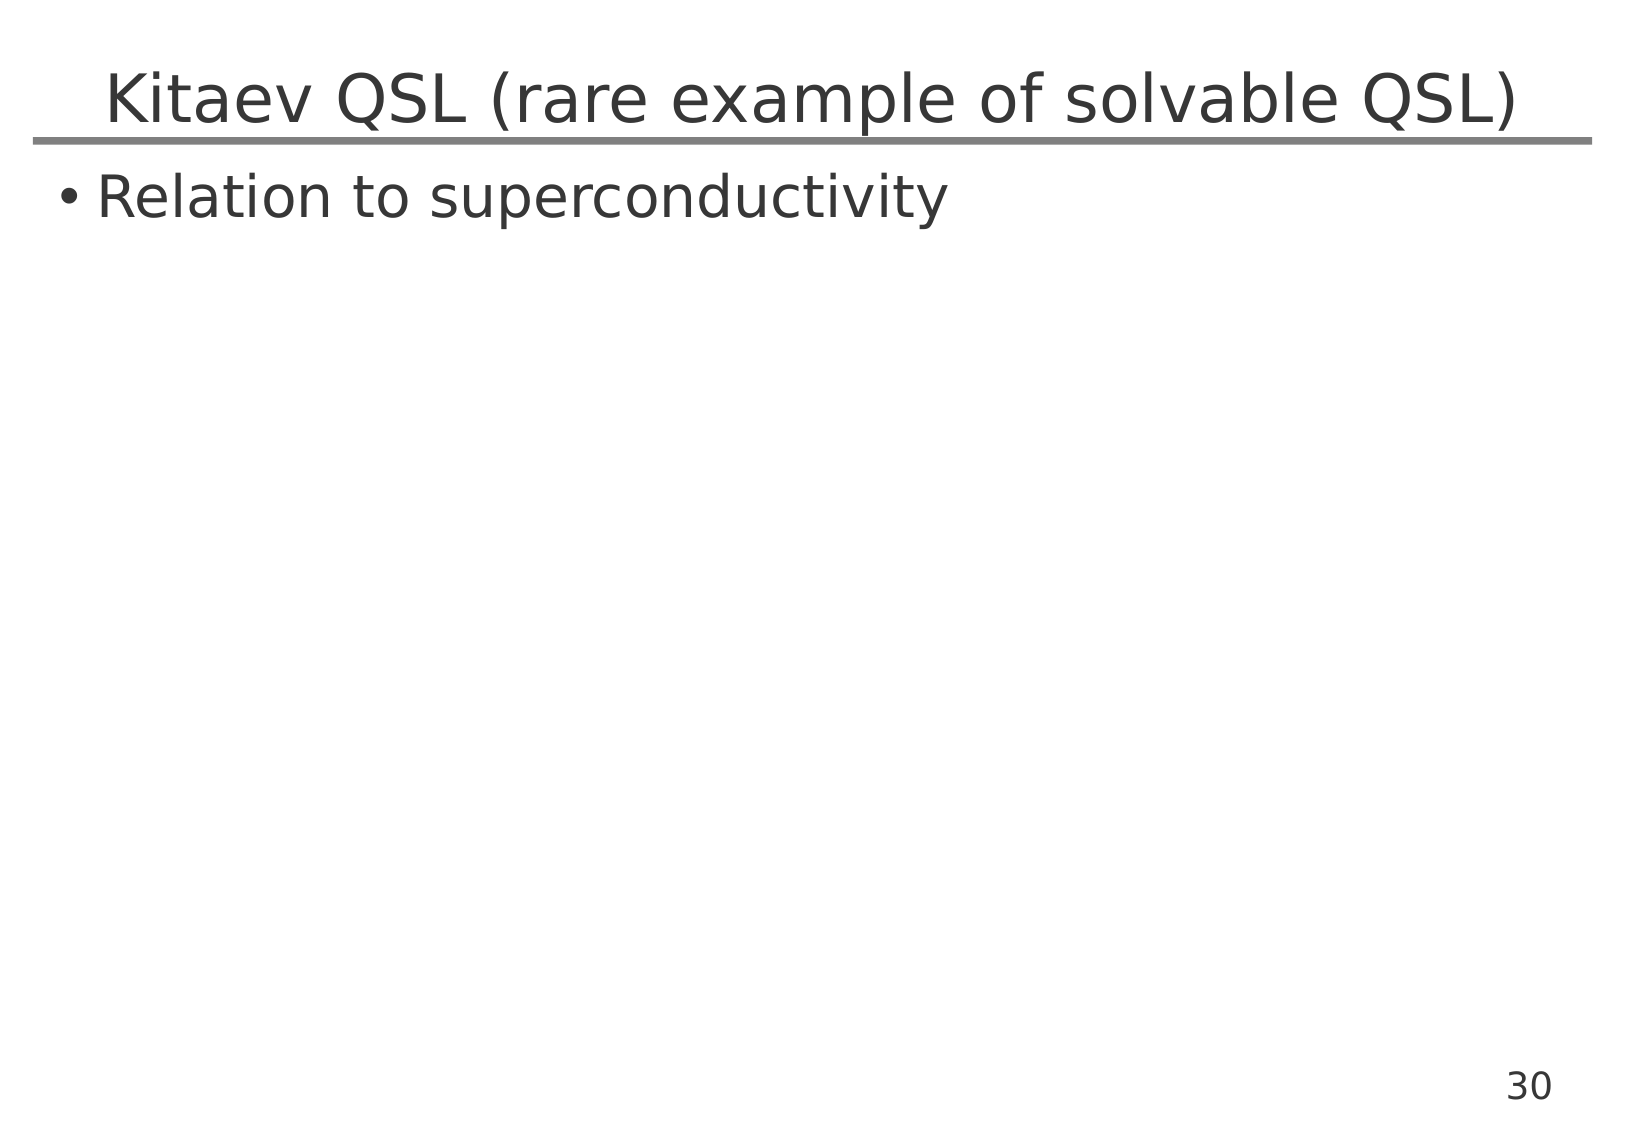

# Kitaev QSL (rare example of solvable QSL)
Relation to superconductivity
30